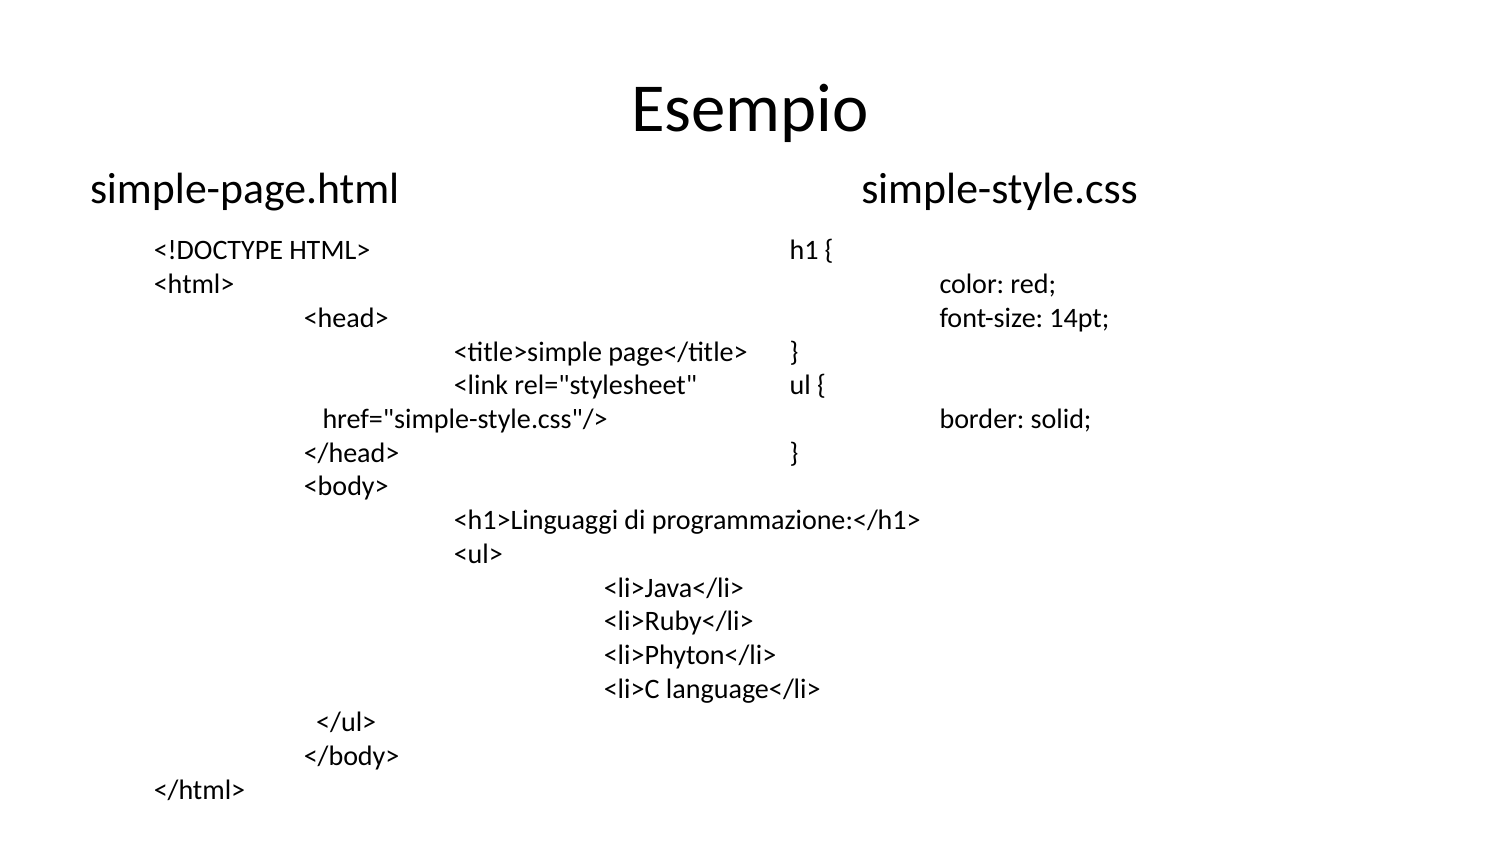

# Esempio
simple-page.html
simple-style.css
<!DOCTYPE HTML>
<html>
	<head>
		<title>simple page</title>
		<link rel="stylesheet"
                           href="simple-style.css"/>
	</head>
	<body>
		<h1>Linguaggi di programmazione:</h1>
		<ul>
			<li>Java</li>
			<li>Ruby</li>
			<li>Phyton</li>
			<li>C language</li>
	  </ul>
	</body>
</html>
h1 {
	color: red;
	font-size: 14pt;
}
ul {
	border: solid;
}